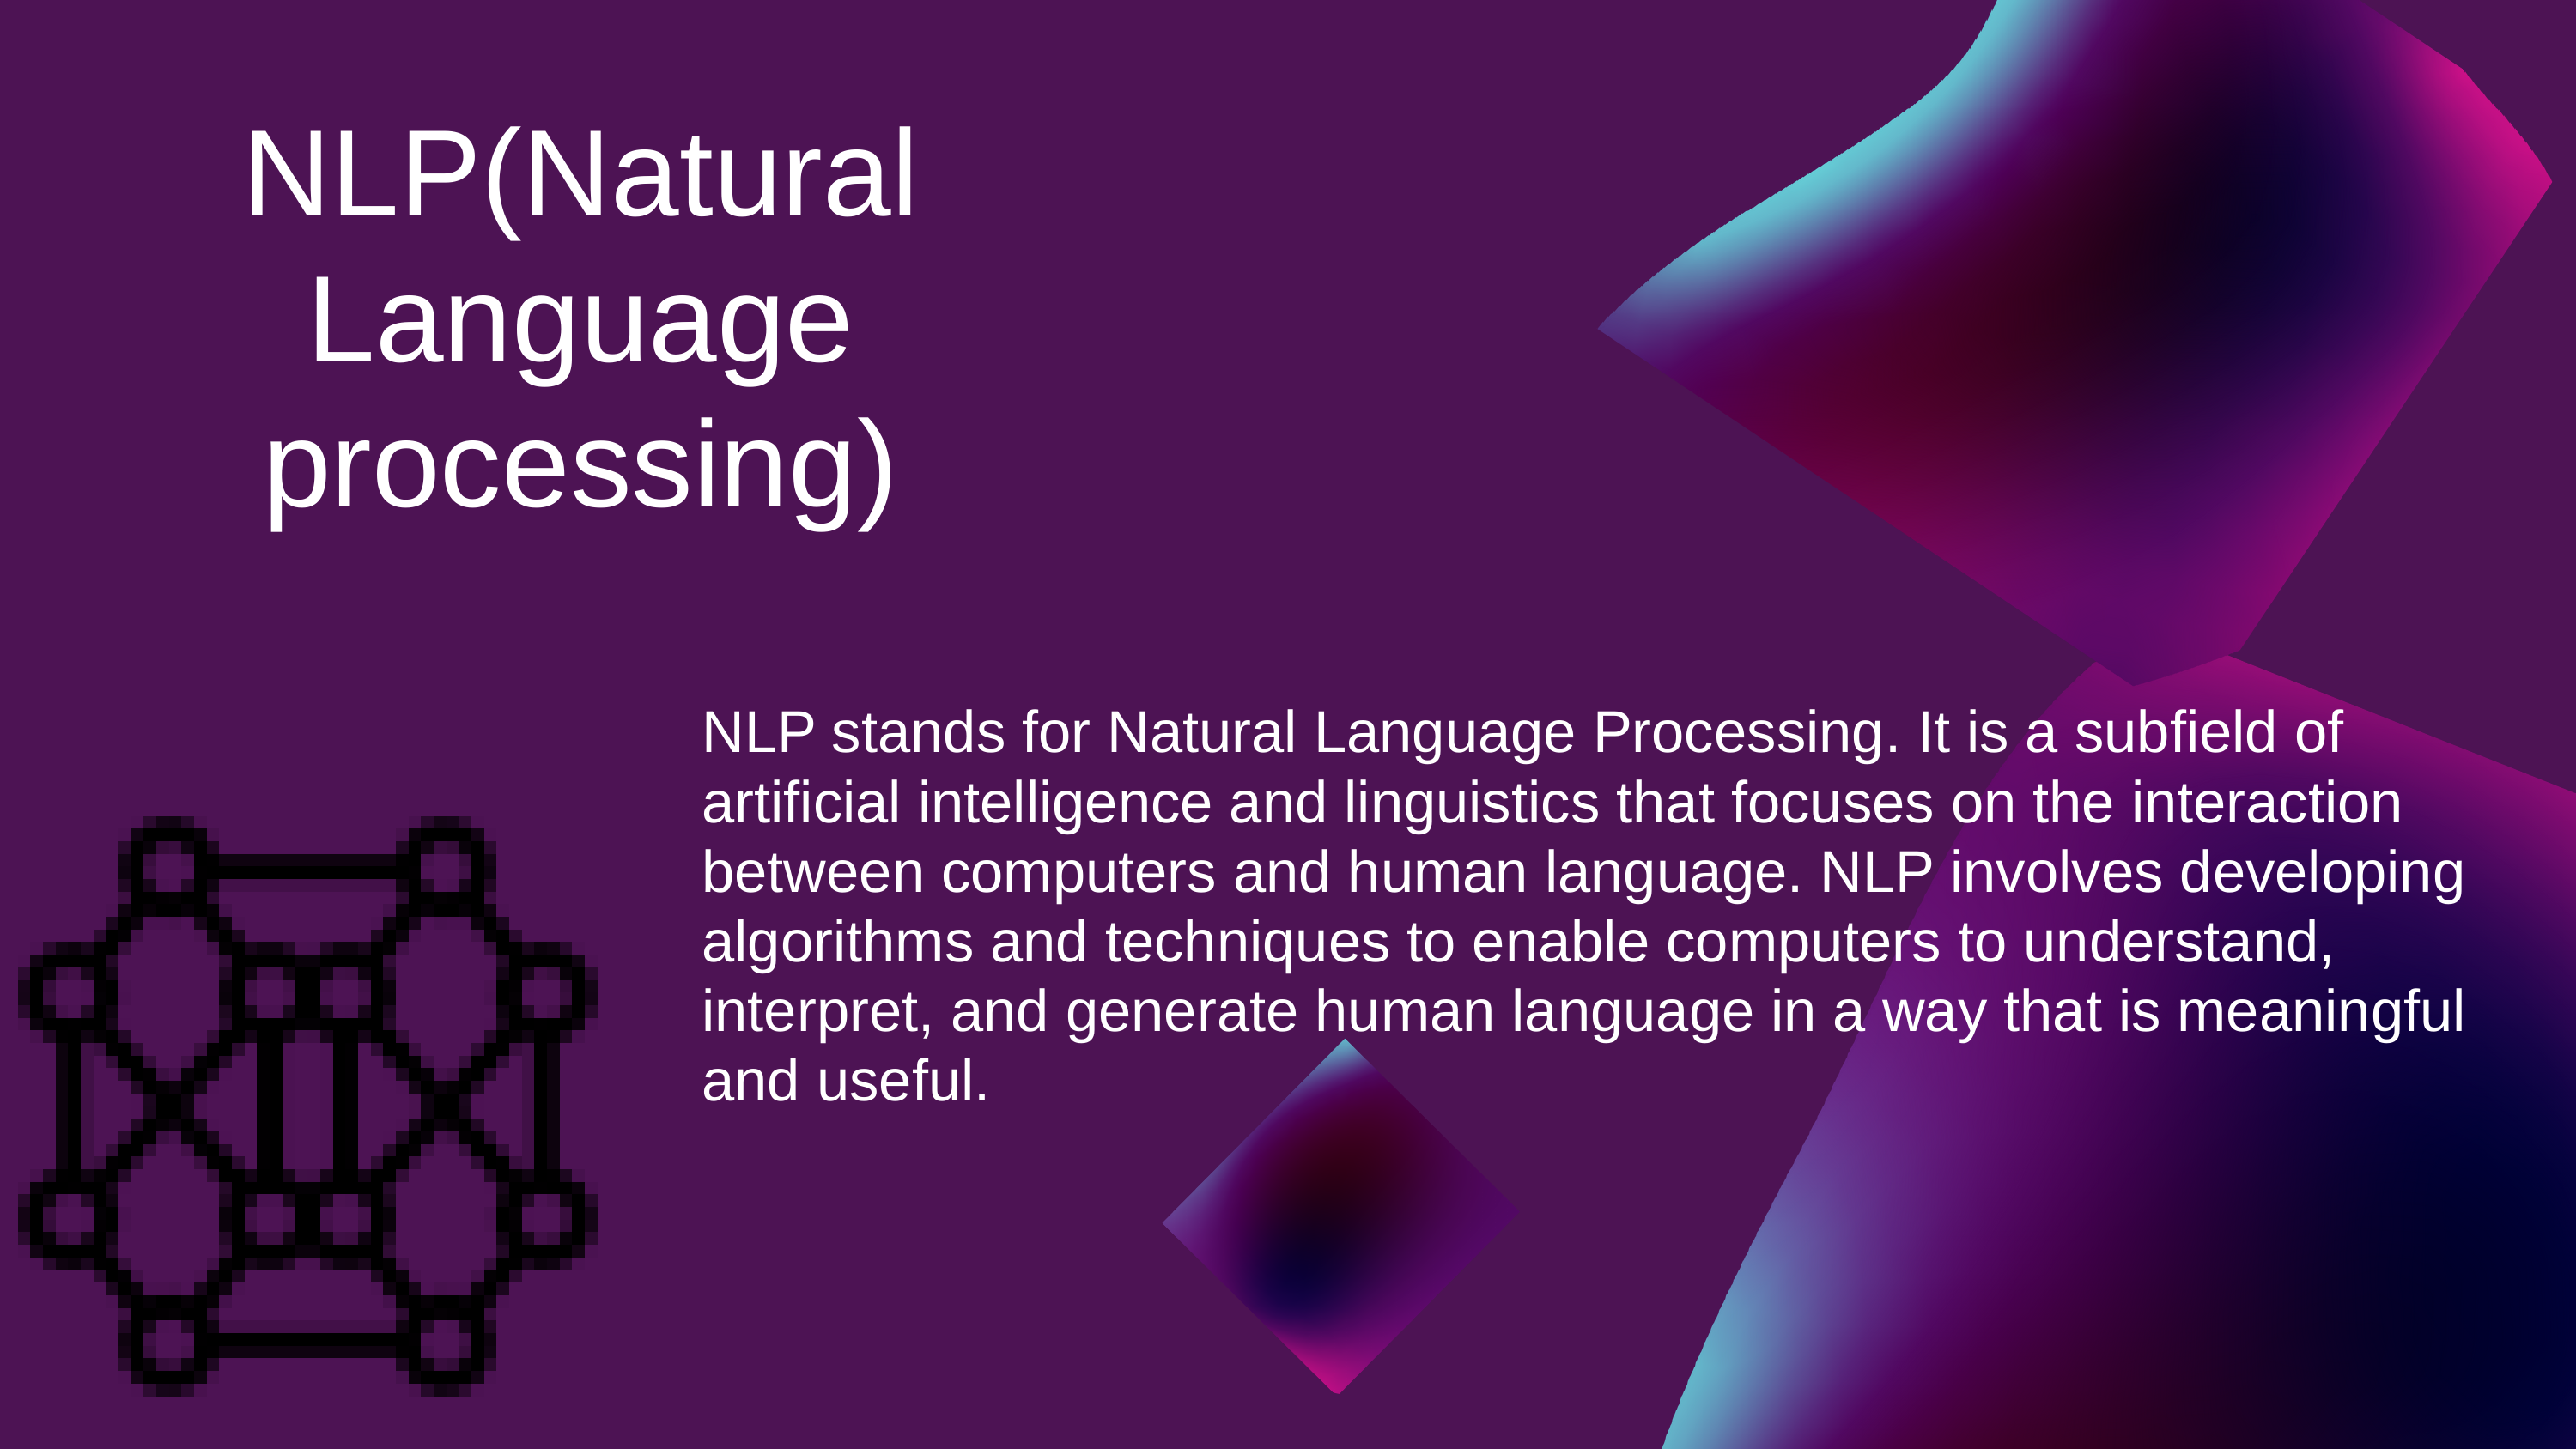

NLP(Natural Language processing)
NLP stands for Natural Language Processing. It is a subfield of artificial intelligence and linguistics that focuses on the interaction between computers and human language. NLP involves developing algorithms and techniques to enable computers to understand, interpret, and generate human language in a way that is meaningful and useful.